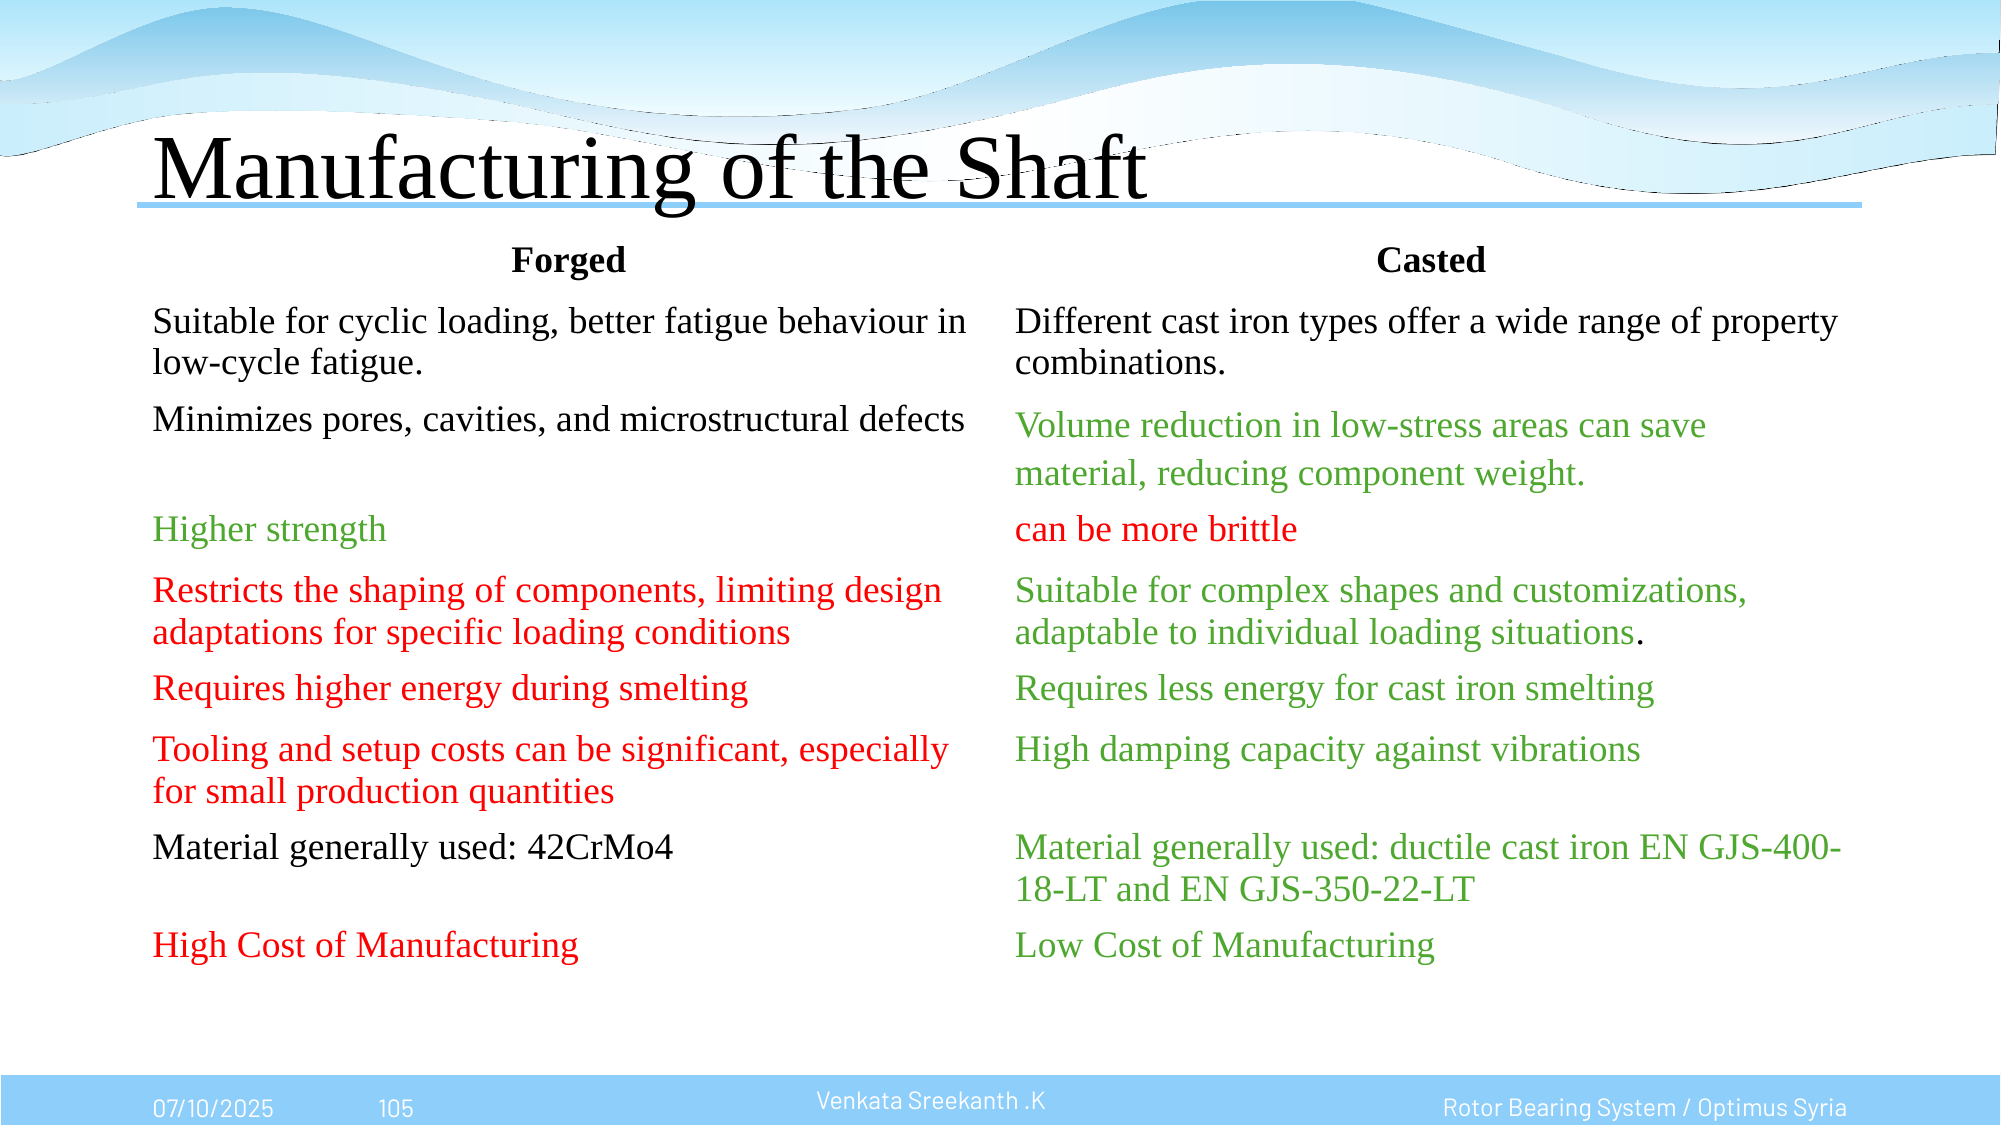

# Manufacturing of the Shaft
| Forged | Casted |
| --- | --- |
| Suitable for cyclic loading, better fatigue behaviour in low-cycle fatigue. | Different cast iron types offer a wide range of property combinations. |
| Minimizes pores, cavities, and microstructural defects | Volume reduction in low-stress areas can save material, reducing component weight. |
| Higher strength | can be more brittle |
| Restricts the shaping of components, limiting design adaptations for specific loading conditions | Suitable for complex shapes and customizations, adaptable to individual loading situations. |
| Requires higher energy during smelting | Requires less energy for cast iron smelting |
| Tooling and setup costs can be significant, especially for small production quantities | High damping capacity against vibrations |
| Material generally used: 42CrMo4 | Material generally used: ductile cast iron EN GJS-400-18-LT and EN GJS-350-22-LT |
| High Cost of Manufacturing | Low Cost of Manufacturing |
Rotor Bearing System / Optimus Syria
07/10/2025
105
Venkata Sreekanth .K